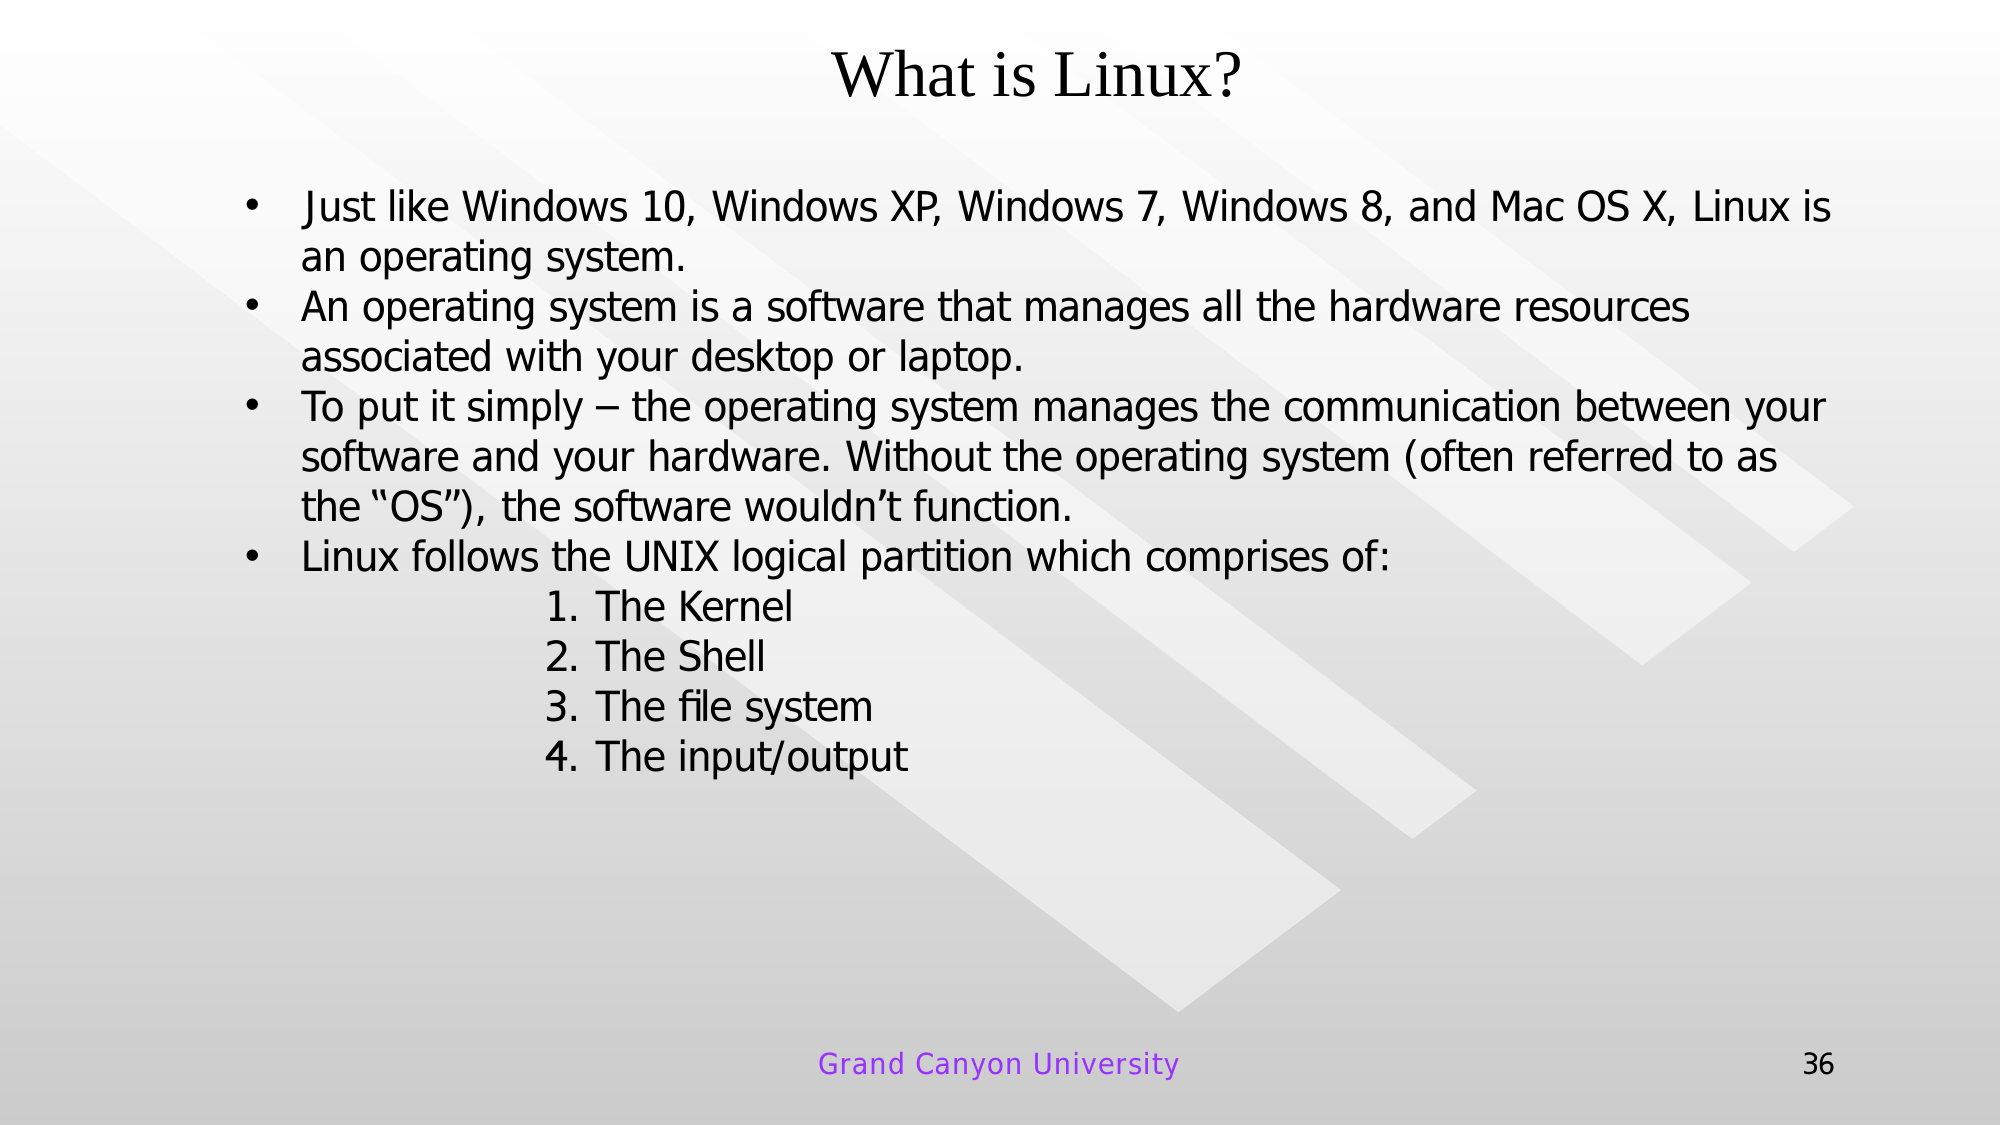

# What is Linux?
Just like Windows 10, Windows XP, Windows 7, Windows 8, and Mac OS X, Linux is an operating system.
An operating system is a software that manages all the hardware resources associated with your desktop or laptop.
To put it simply – the operating system manages the communication between your software and your hardware. Without the operating system (often referred to as the “OS”), the software wouldn’t function.
Linux follows the UNIX logical partition which comprises of:
 The Kernel
 The Shell
 The file system
 The input/output
Grand Canyon University
36